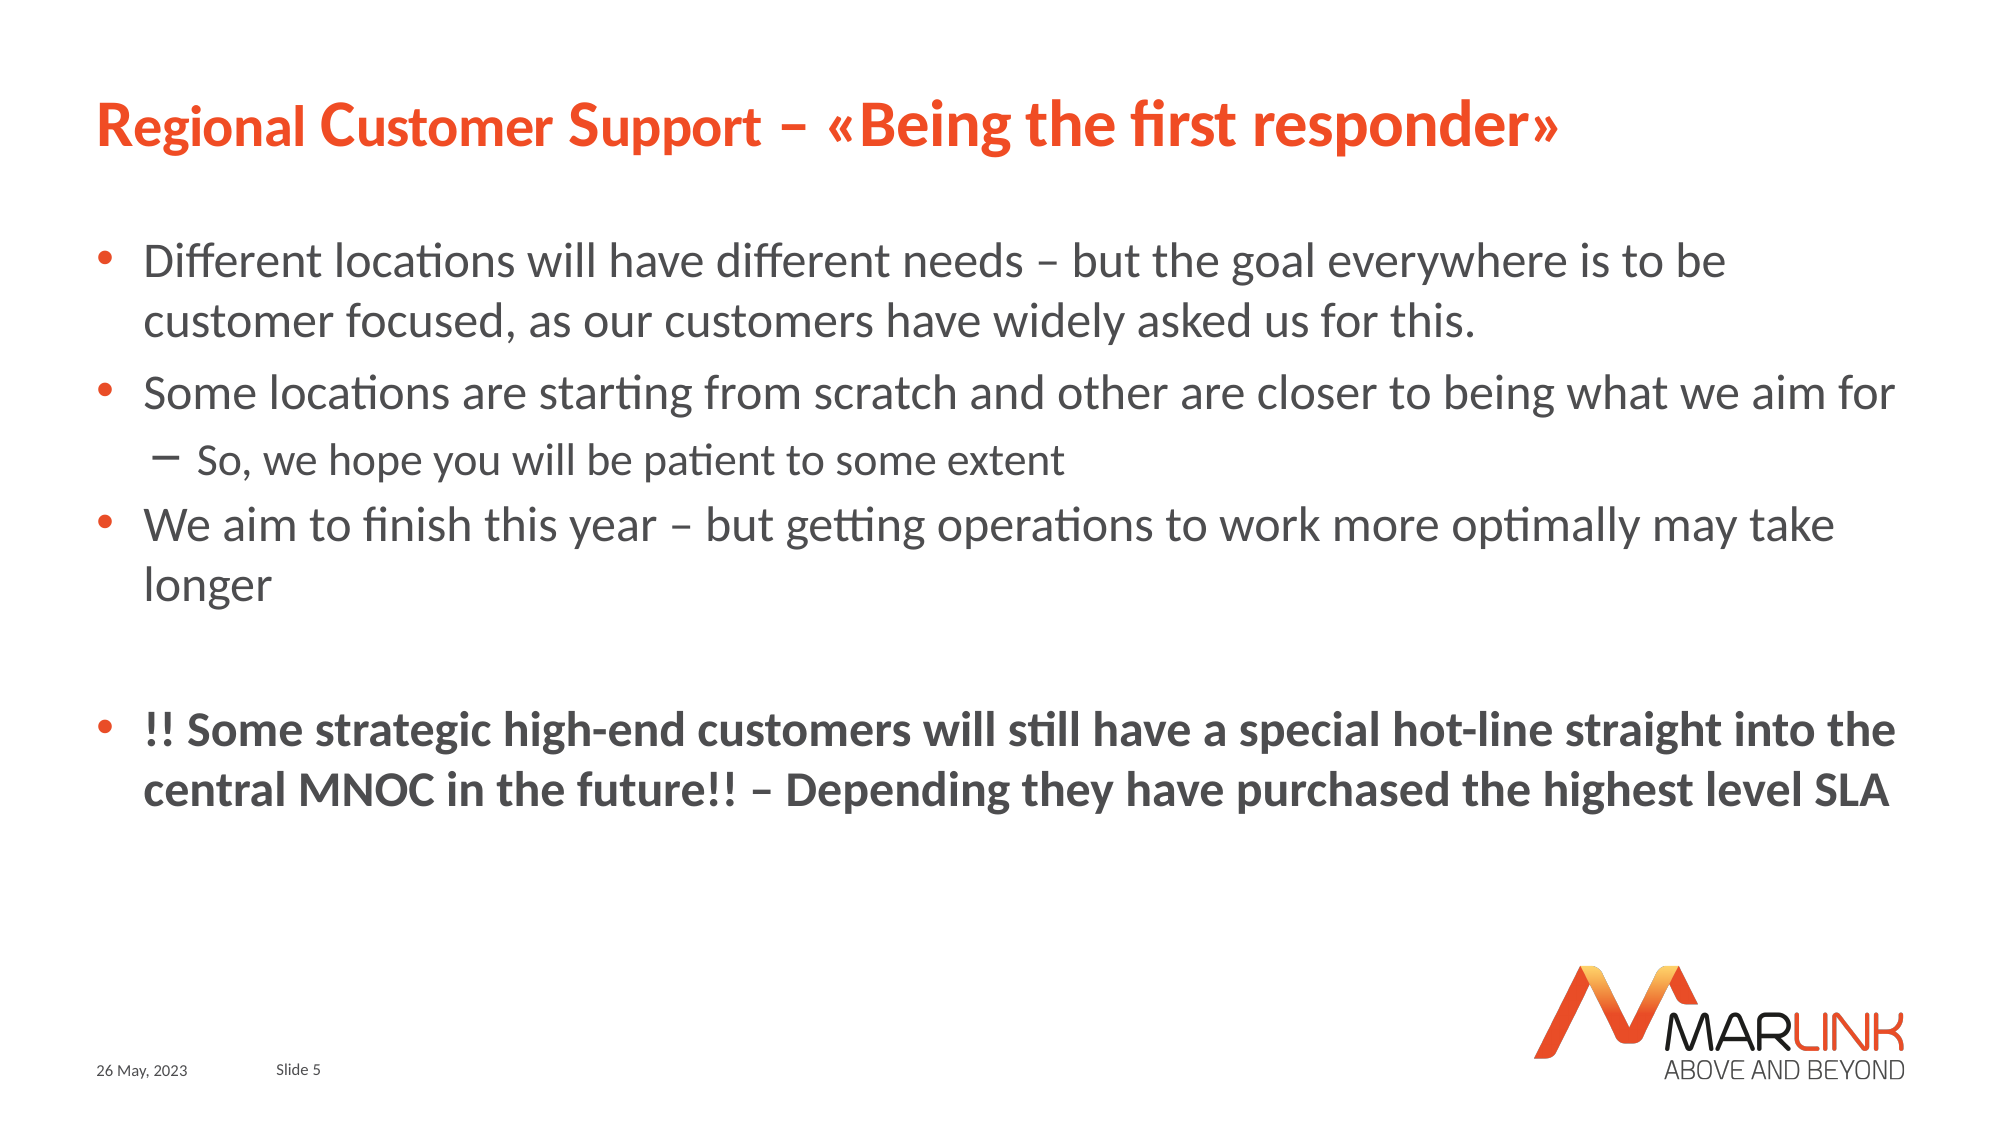

# Regional Customer Support – «Being the first responder»
Different locations will have different needs – but the goal everywhere is to be customer focused, as our customers have widely asked us for this.
Some locations are starting from scratch and other are closer to being what we aim for
So, we hope you will be patient to some extent
We aim to finish this year – but getting operations to work more optimally may take longer

!! Some strategic high-end customers will still have a special hot-line straight into the central MNOC in the future!! – Depending they have purchased the highest level SLA
26 May, 2023
Slide 5